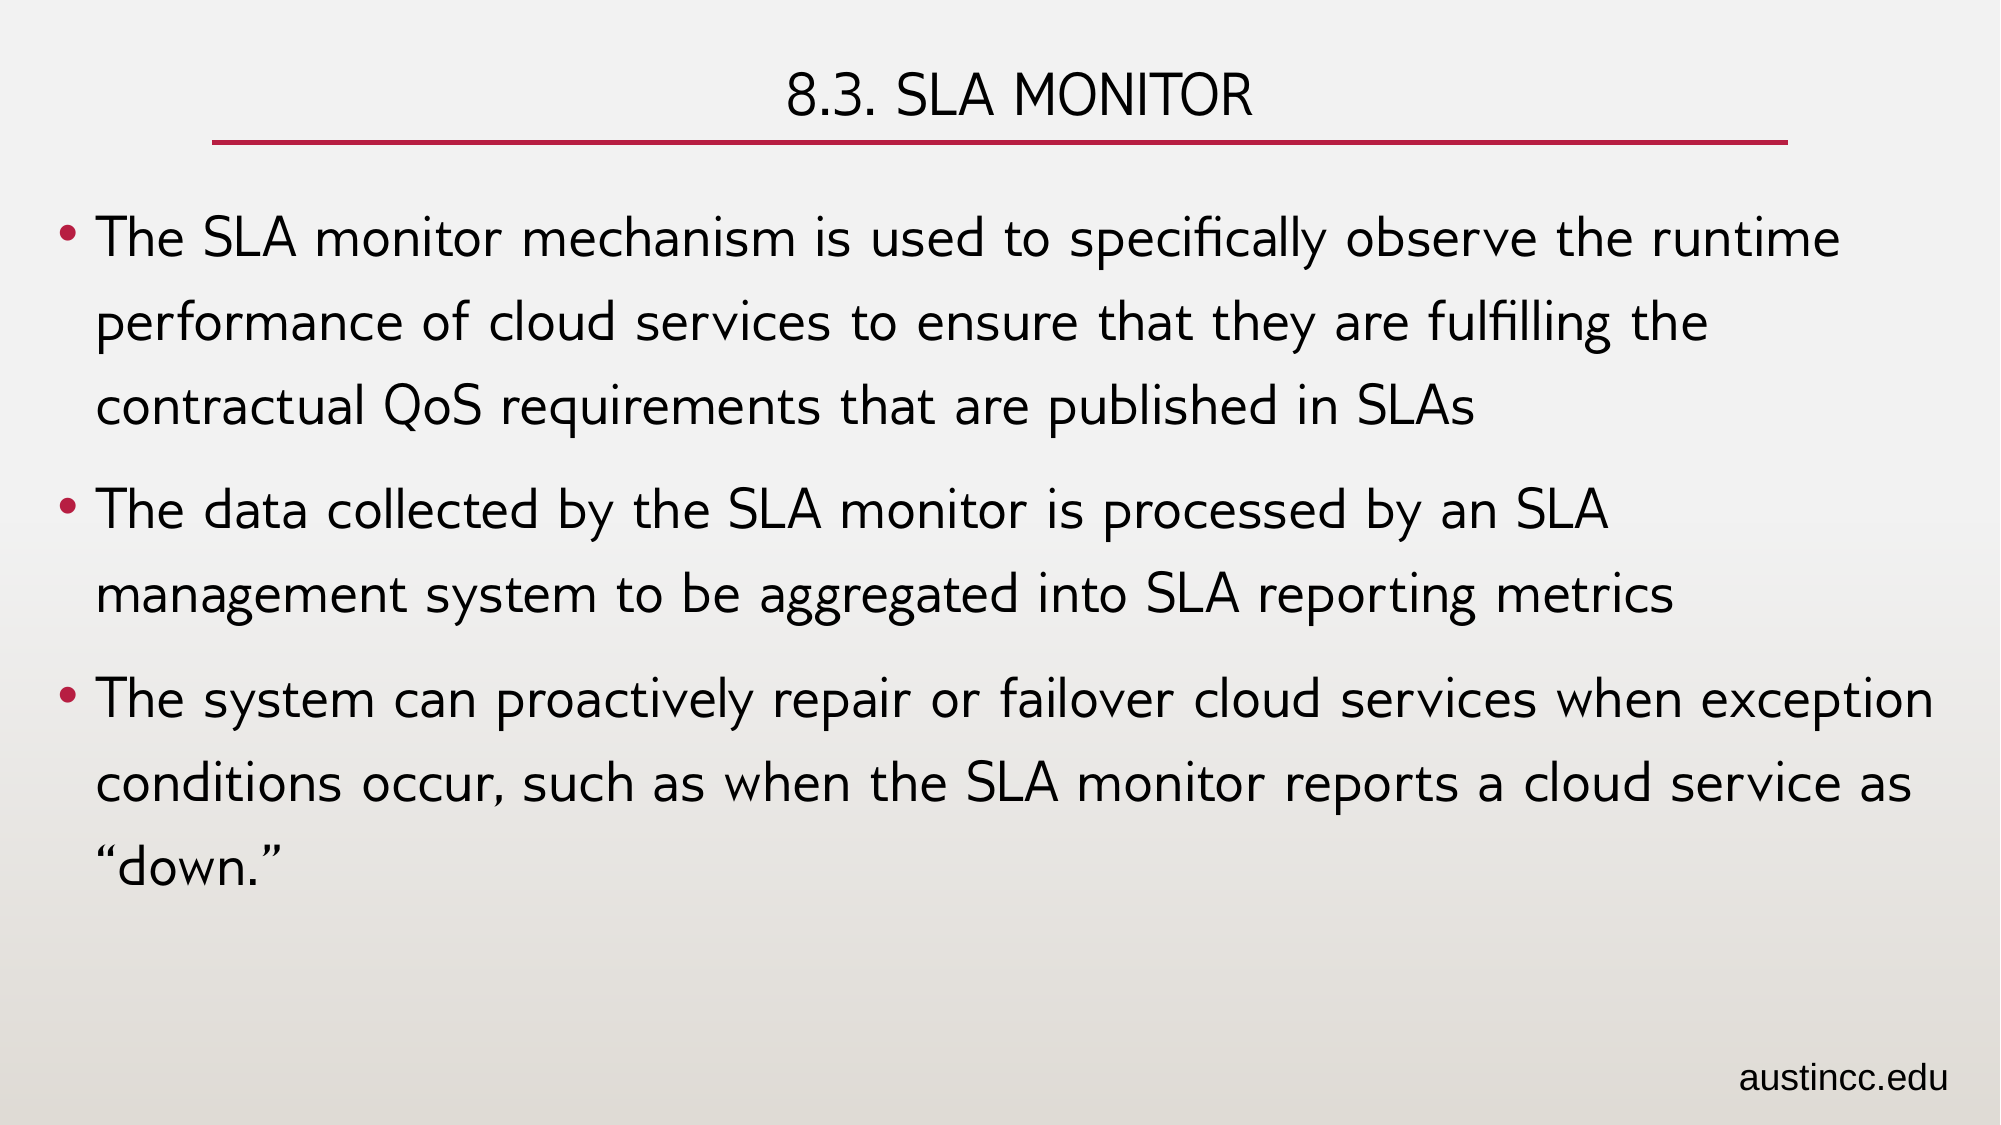

# 8.3. SLA Monitor
The SLA monitor mechanism is used to specifically observe the runtime performance of cloud services to ensure that they are fulfilling the contractual QoS requirements that are published in SLAs
The data collected by the SLA monitor is processed by an SLA management system to be aggregated into SLA reporting metrics
The system can proactively repair or failover cloud services when exception conditions occur, such as when the SLA monitor reports a cloud service as “down.”